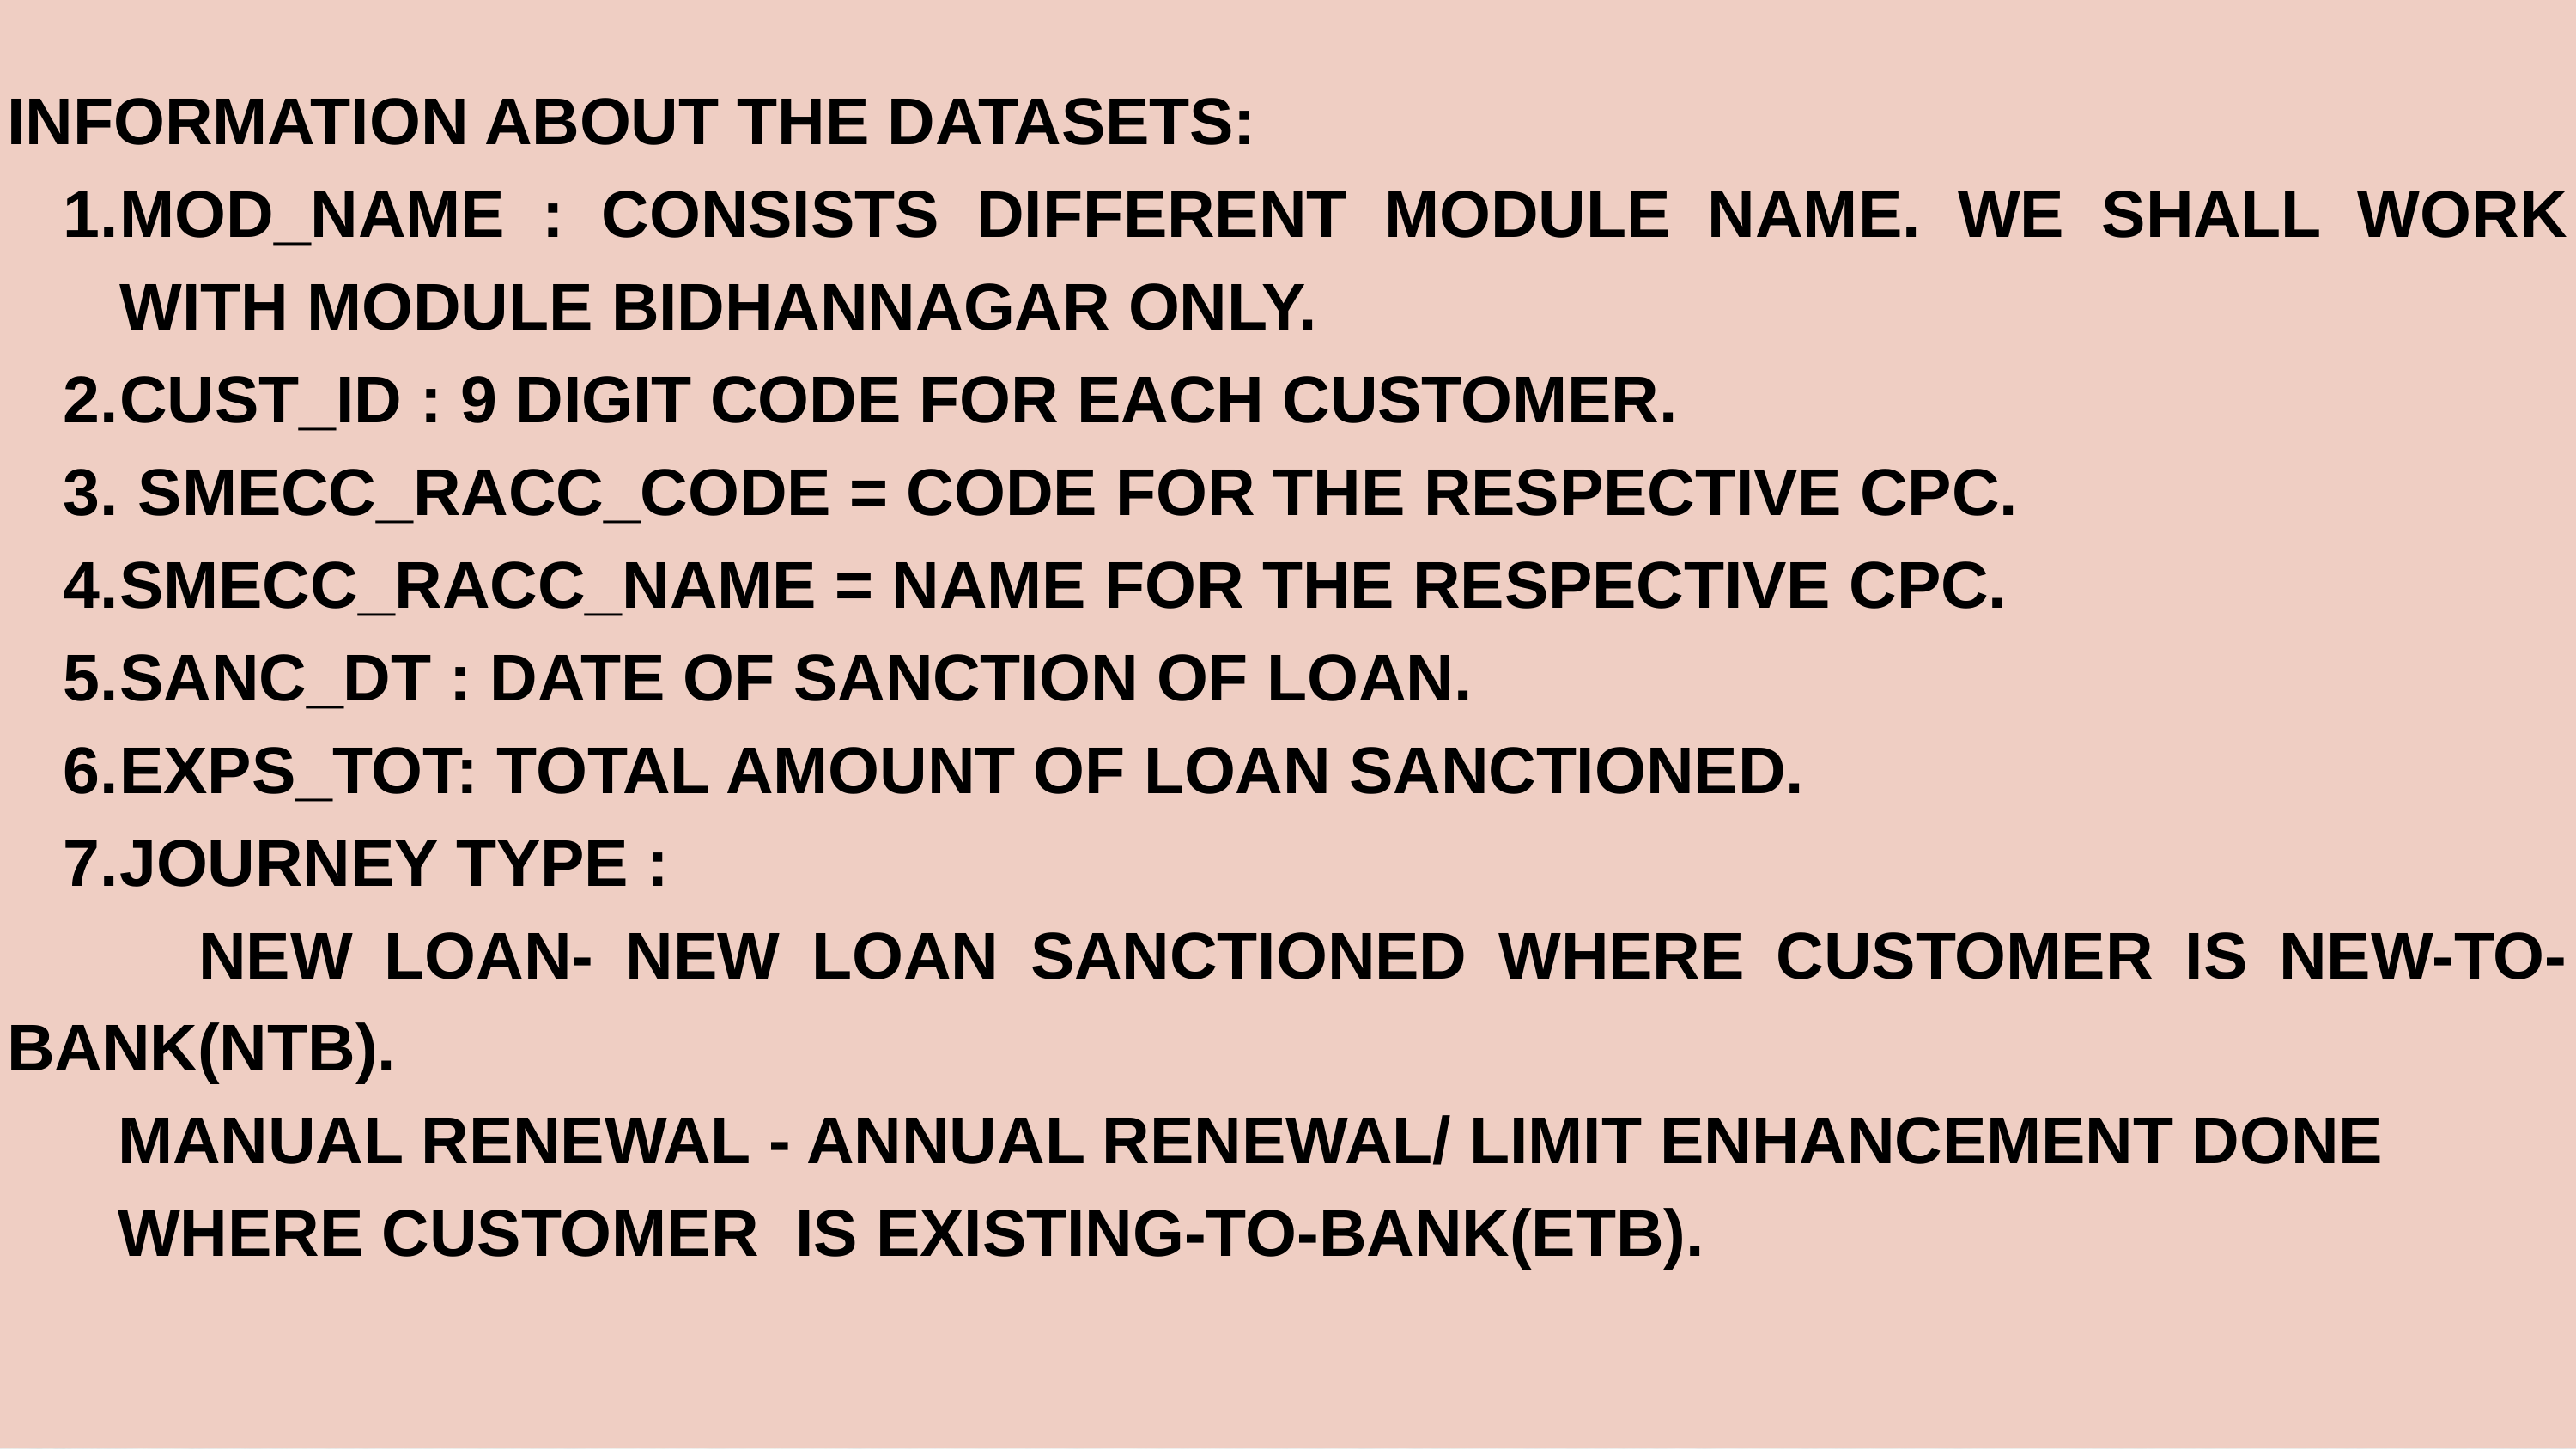

INFORMATION ABOUT THE DATASETS:
MOD_NAME : CONSISTS DIFFERENT MODULE NAME. WE SHALL WORK WITH MODULE BIDHANNAGAR ONLY.
CUST_ID : 9 DIGIT CODE FOR EACH CUSTOMER.
 SMECC_RACC_CODE = CODE FOR THE RESPECTIVE CPC.
SMECC_RACC_NAME = NAME FOR THE RESPECTIVE CPC.
SANC_DT : DATE OF SANCTION OF LOAN.
EXPS_TOT: TOTAL AMOUNT OF LOAN SANCTIONED.
JOURNEY TYPE :
      NEW LOAN- NEW LOAN SANCTIONED WHERE CUSTOMER IS NEW-TO-BANK(NTB).
      MANUAL RENEWAL - ANNUAL RENEWAL/ LIMIT ENHANCEMENT DONE
      WHERE CUSTOMER  IS EXISTING-TO-BANK(ETB).